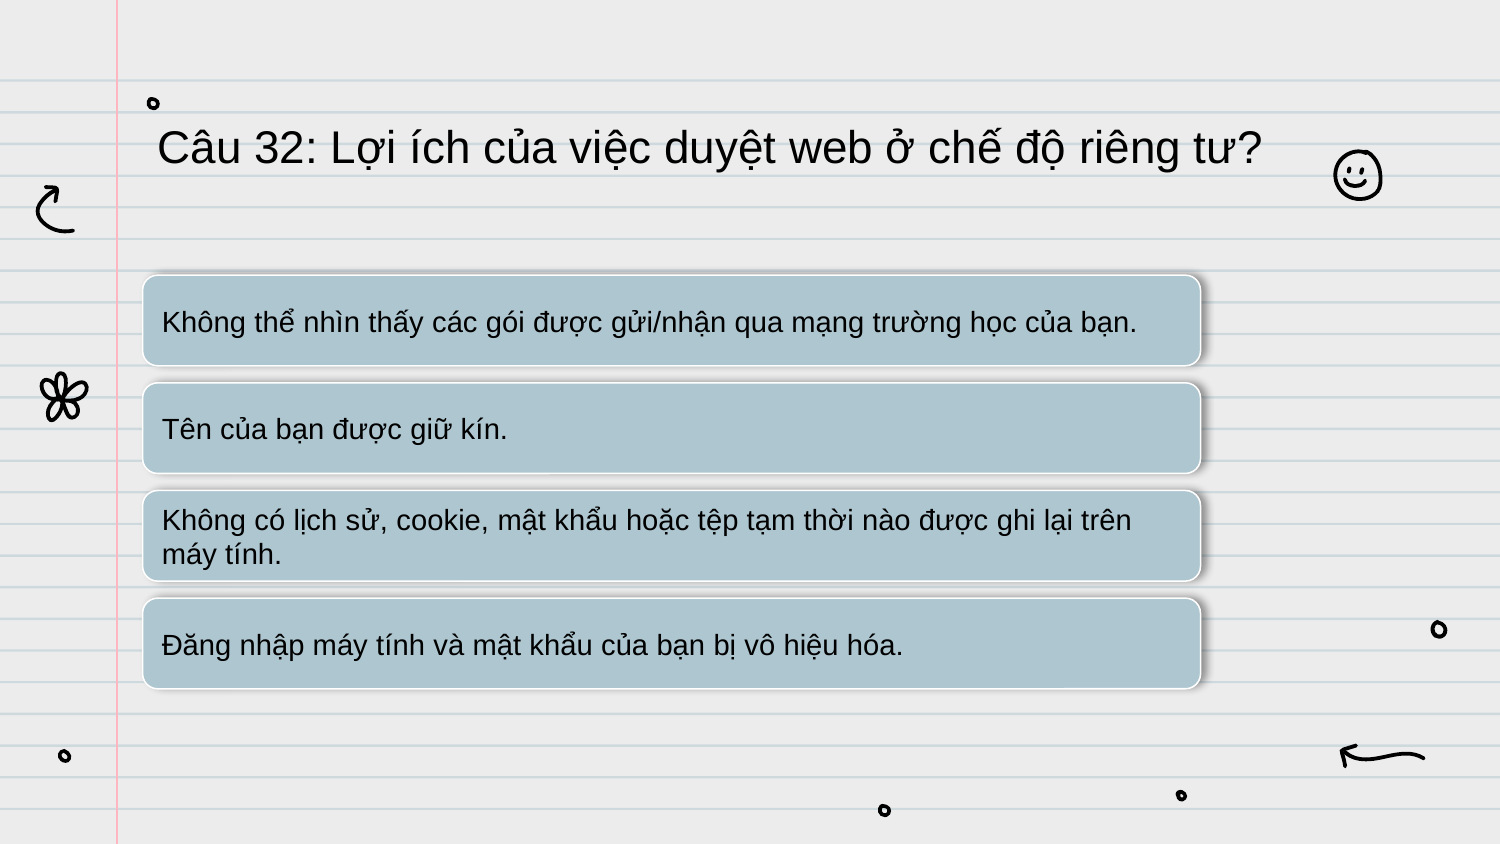

# Câu 32: Lợi ích của việc duyệt web ở chế độ riêng tư?
Không thể nhìn thấy các gói được gửi/nhận qua mạng trường học của bạn.
Tên của bạn được giữ kín.
Không có lịch sử, cookie, mật khẩu hoặc tệp tạm thời nào được ghi lại trên máy tính.
Đăng nhập máy tính và mật khẩu của bạn bị vô hiệu hóa.